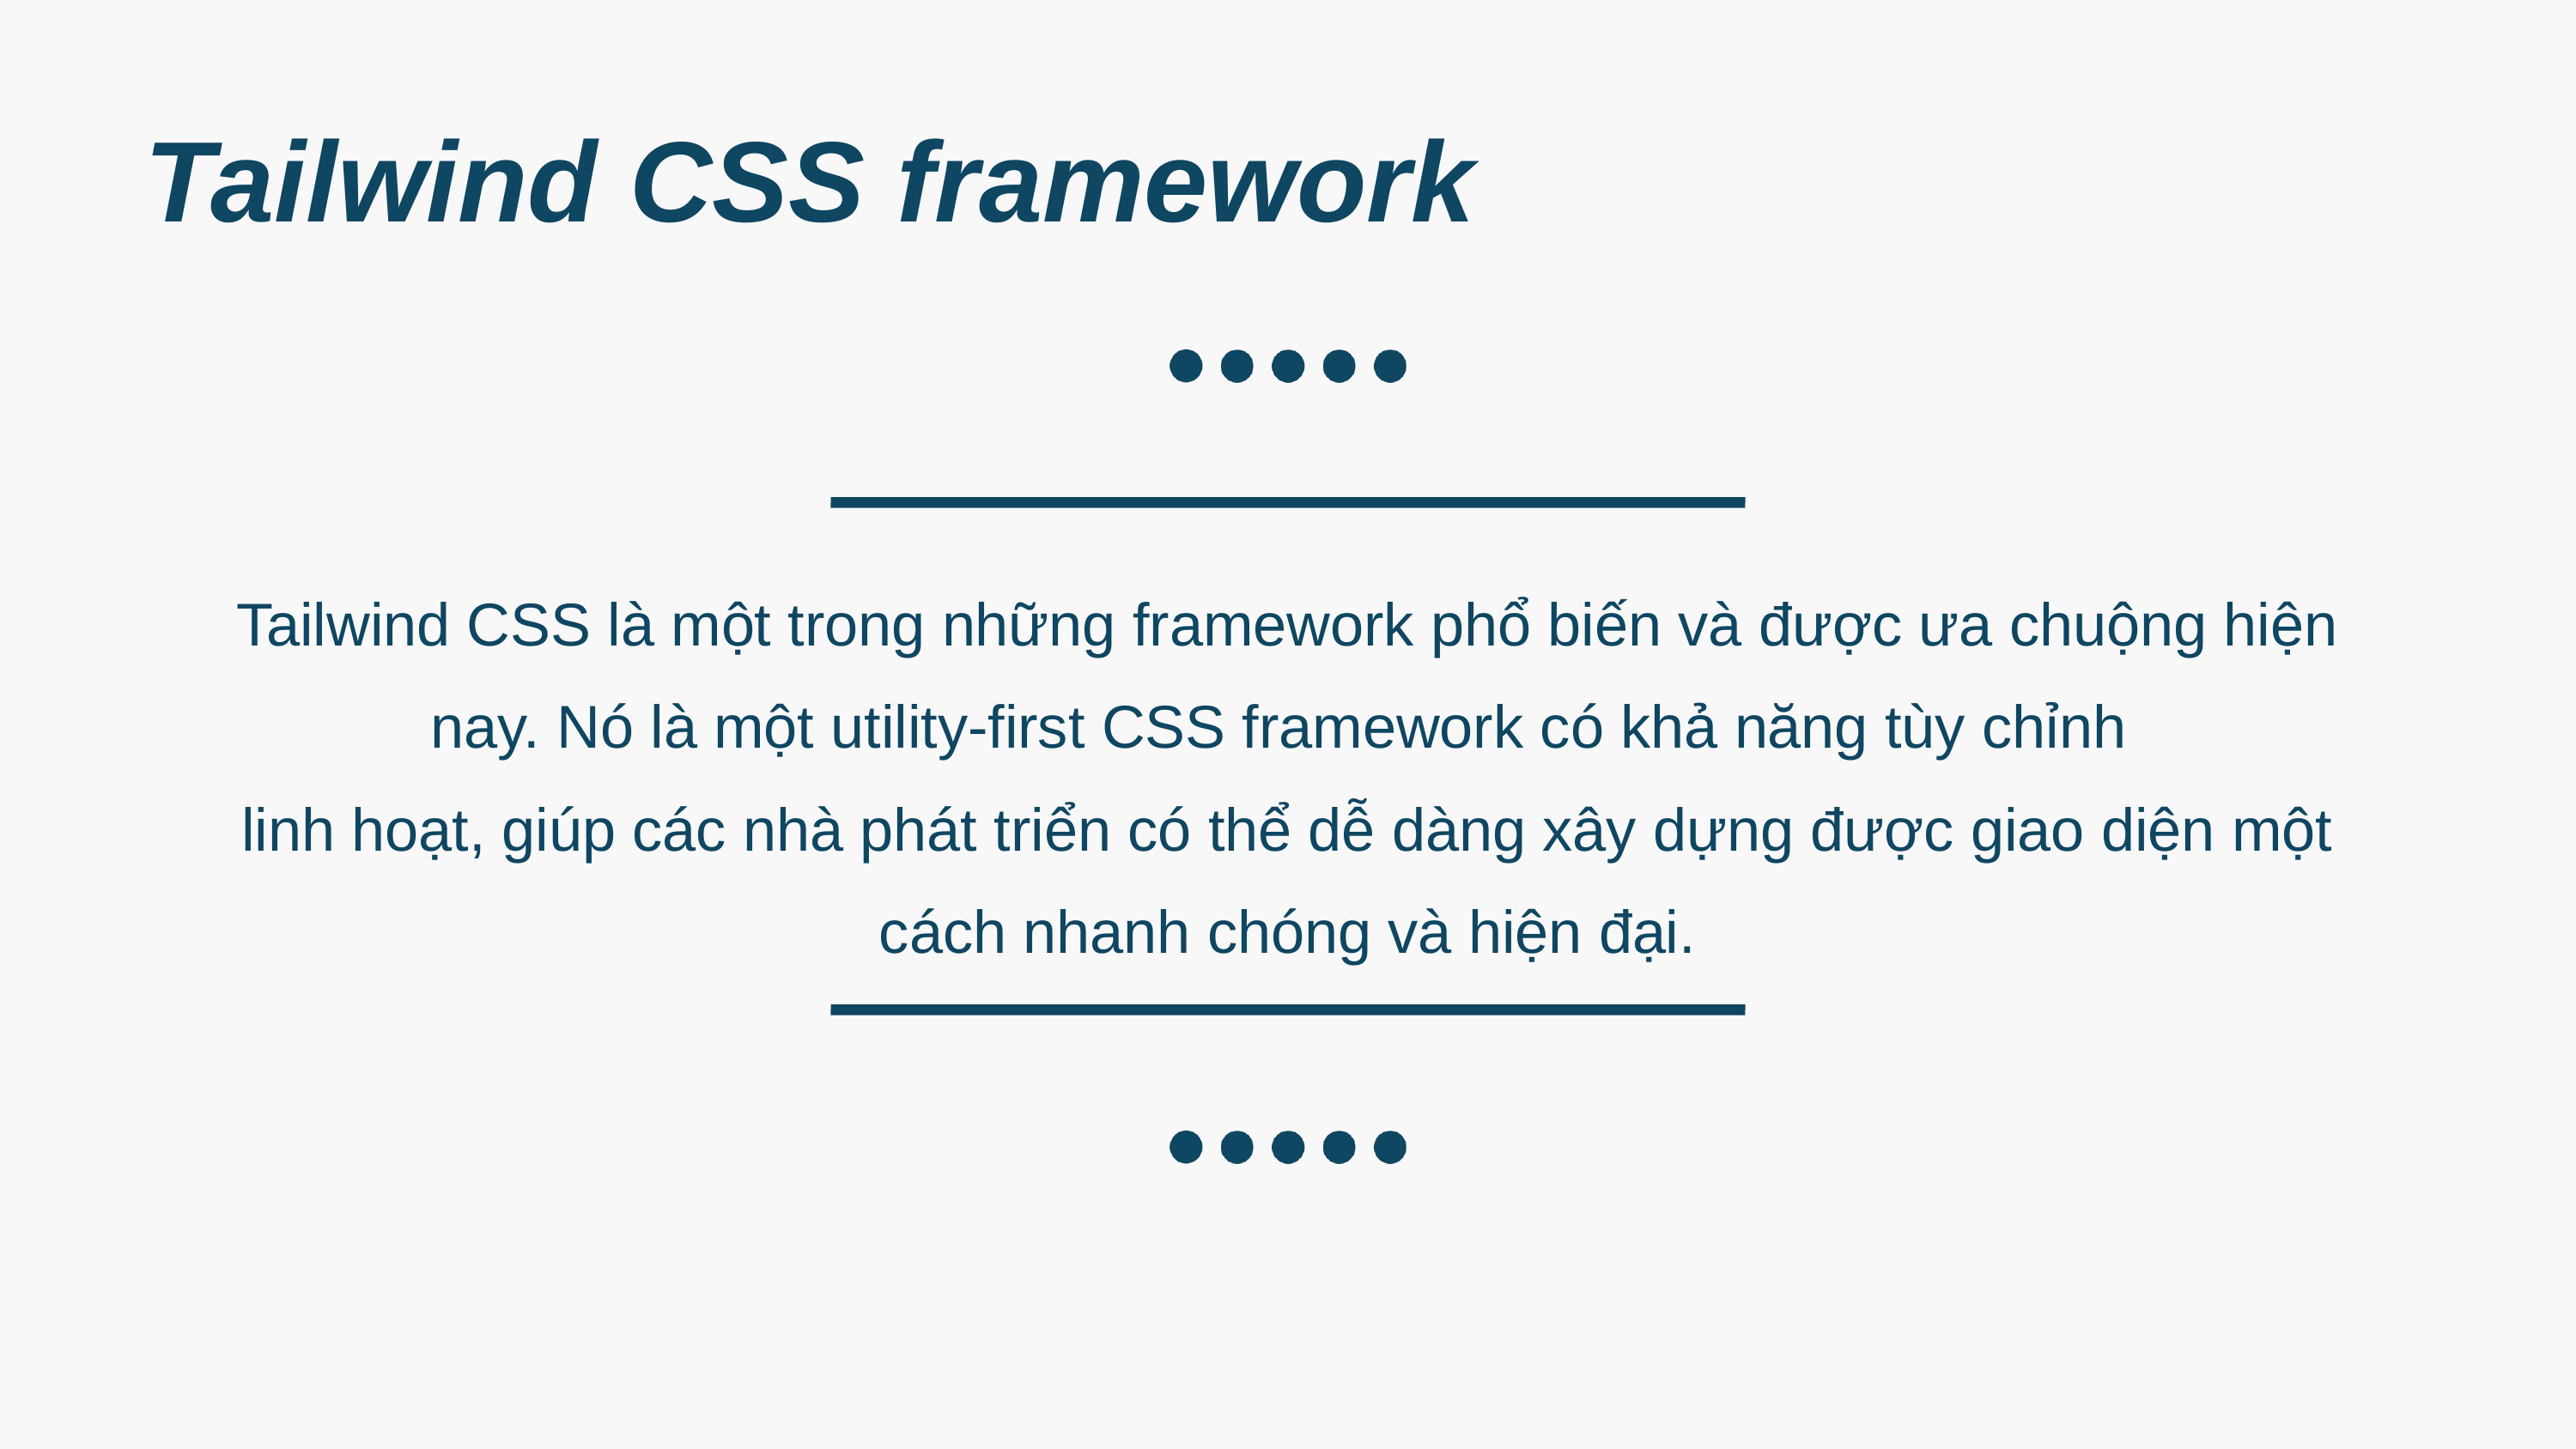

Tailwind CSS framework

Tailwind CSS là một trong những framework phổ biến và được ưa chuộng hiện nay. Nó là một utility-first CSS framework có khả năng tùy chỉnh
linh hoạt, giúp các nhà phát triển có thể dễ dàng xây dựng được giao diện một cách nhanh chóng và hiện đại.